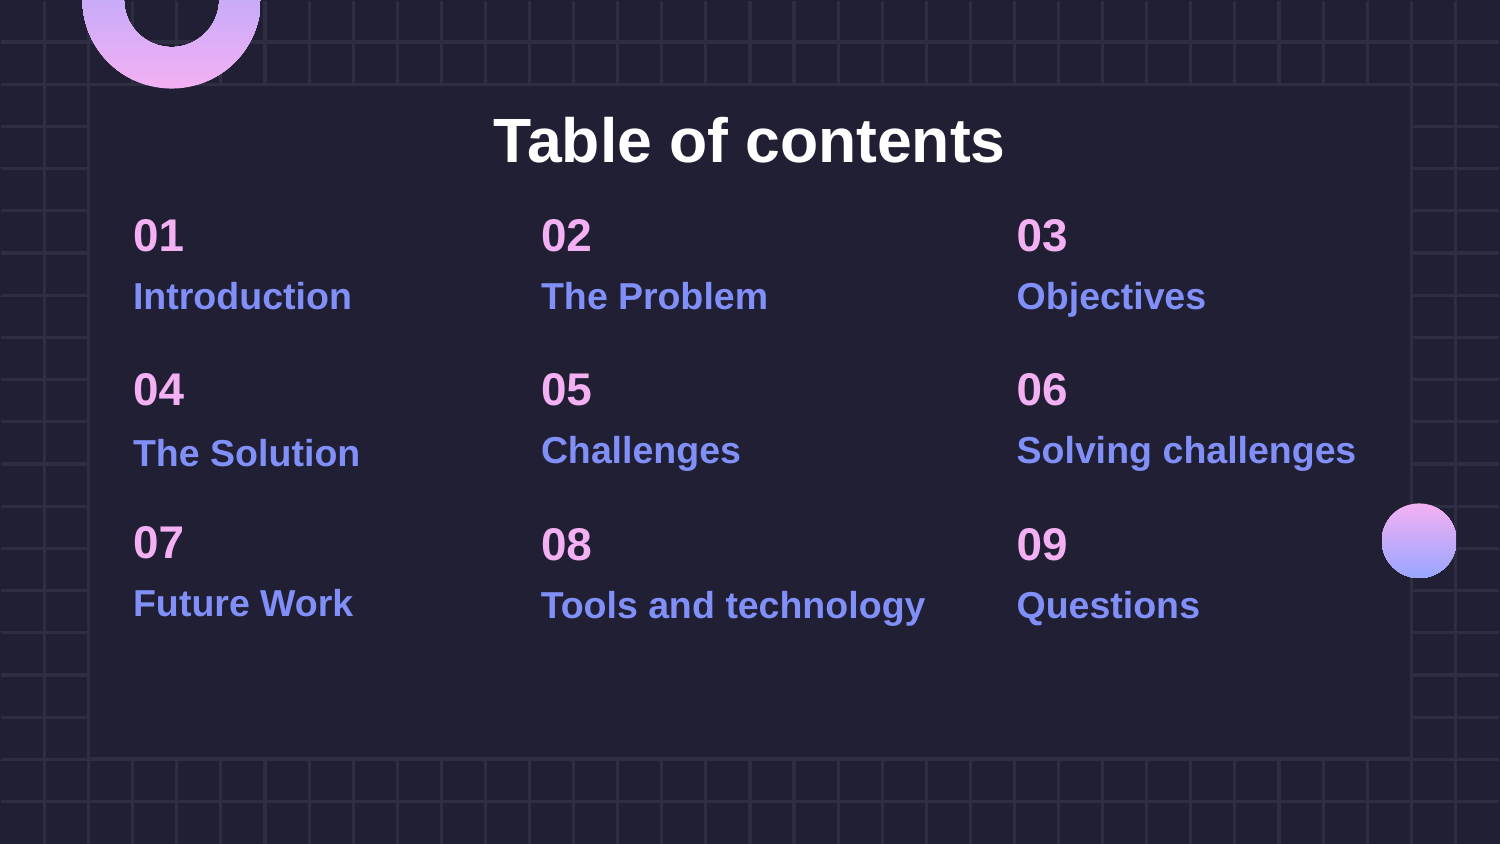

# Table of contents
01
02
03
Introduction
The Problem
Objectives
04
05
06
Challenges
Solving challenges
The Solution

07
08
09
Future Work
Tools and technology
Questions